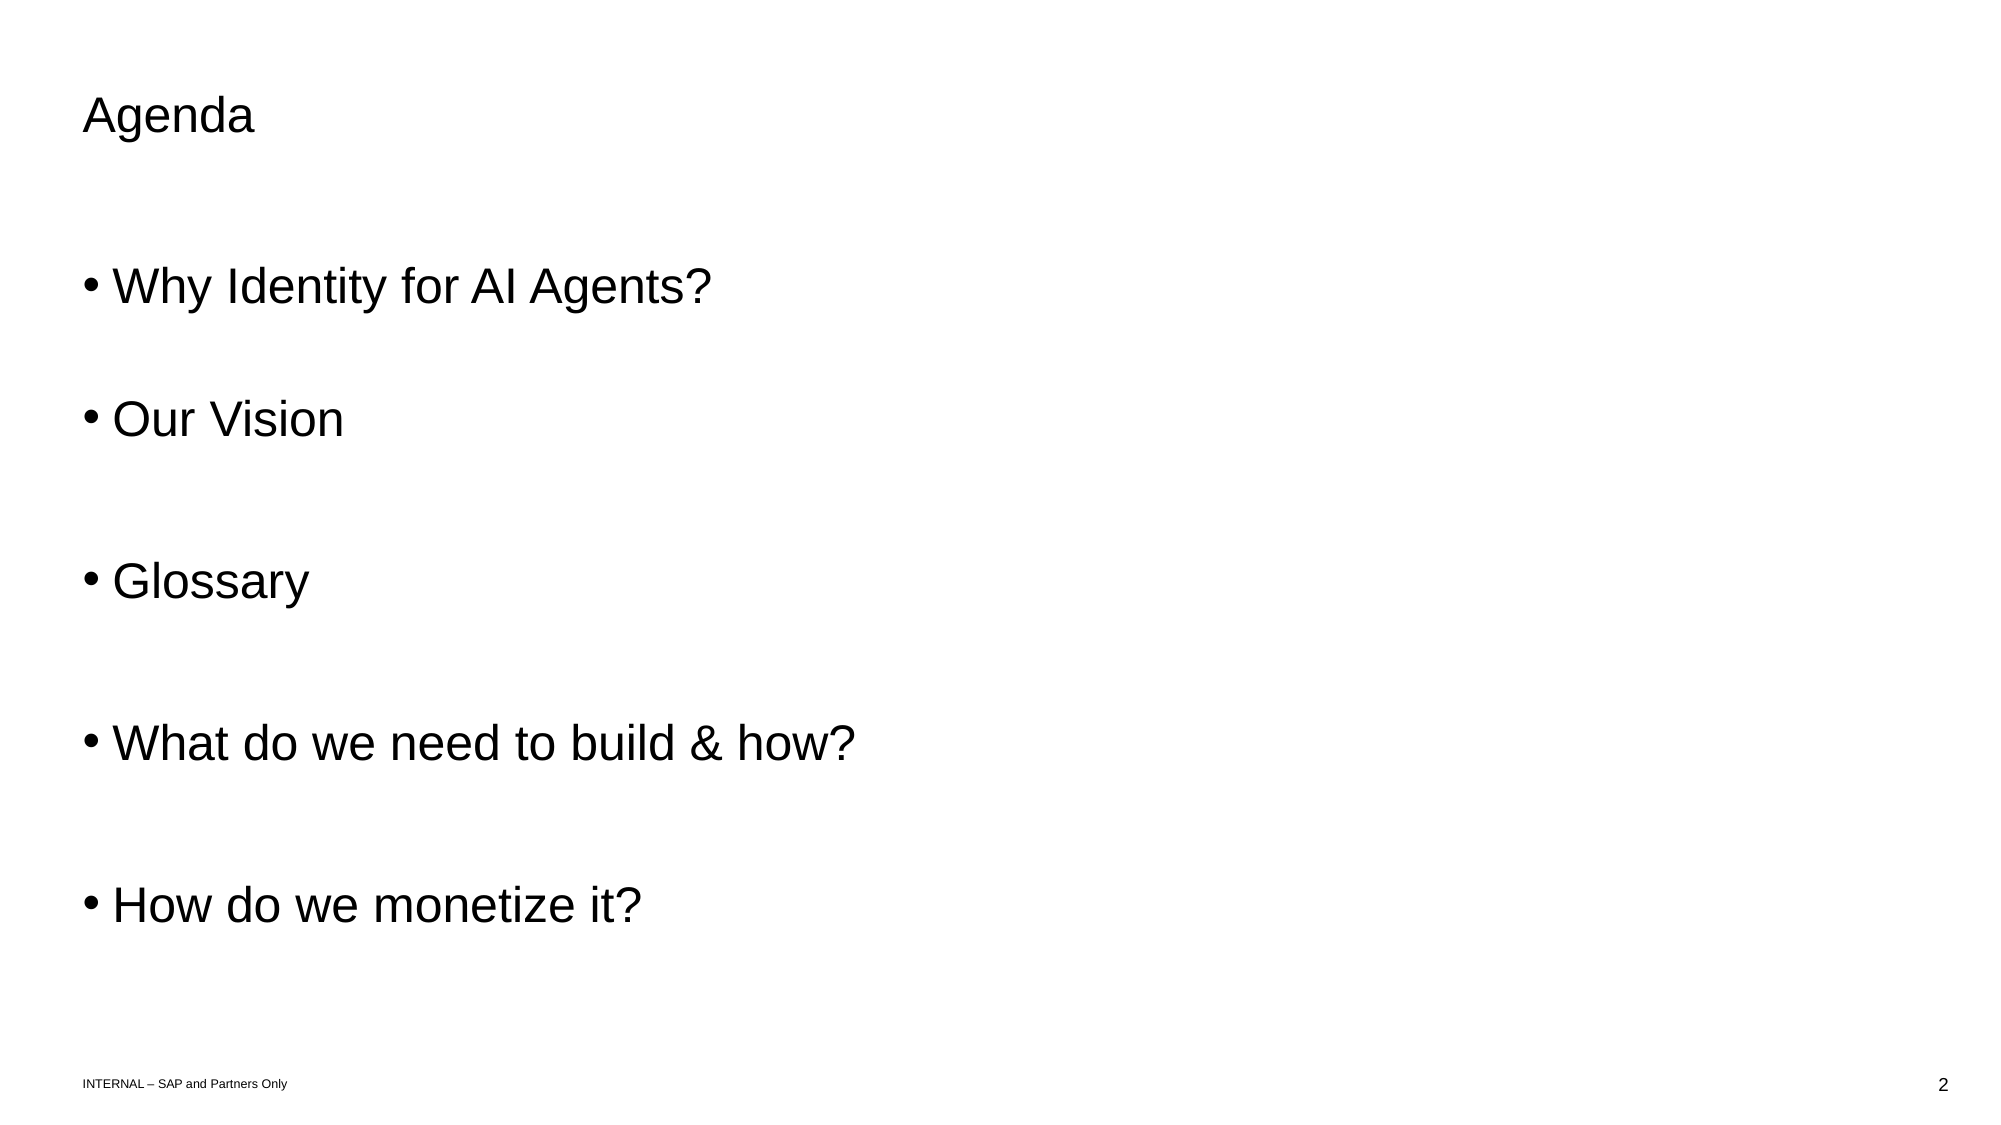

# Agenda
Why Identity for AI Agents?
Our Vision

Glossary

What do we need to build & how?

How do we monetize it?